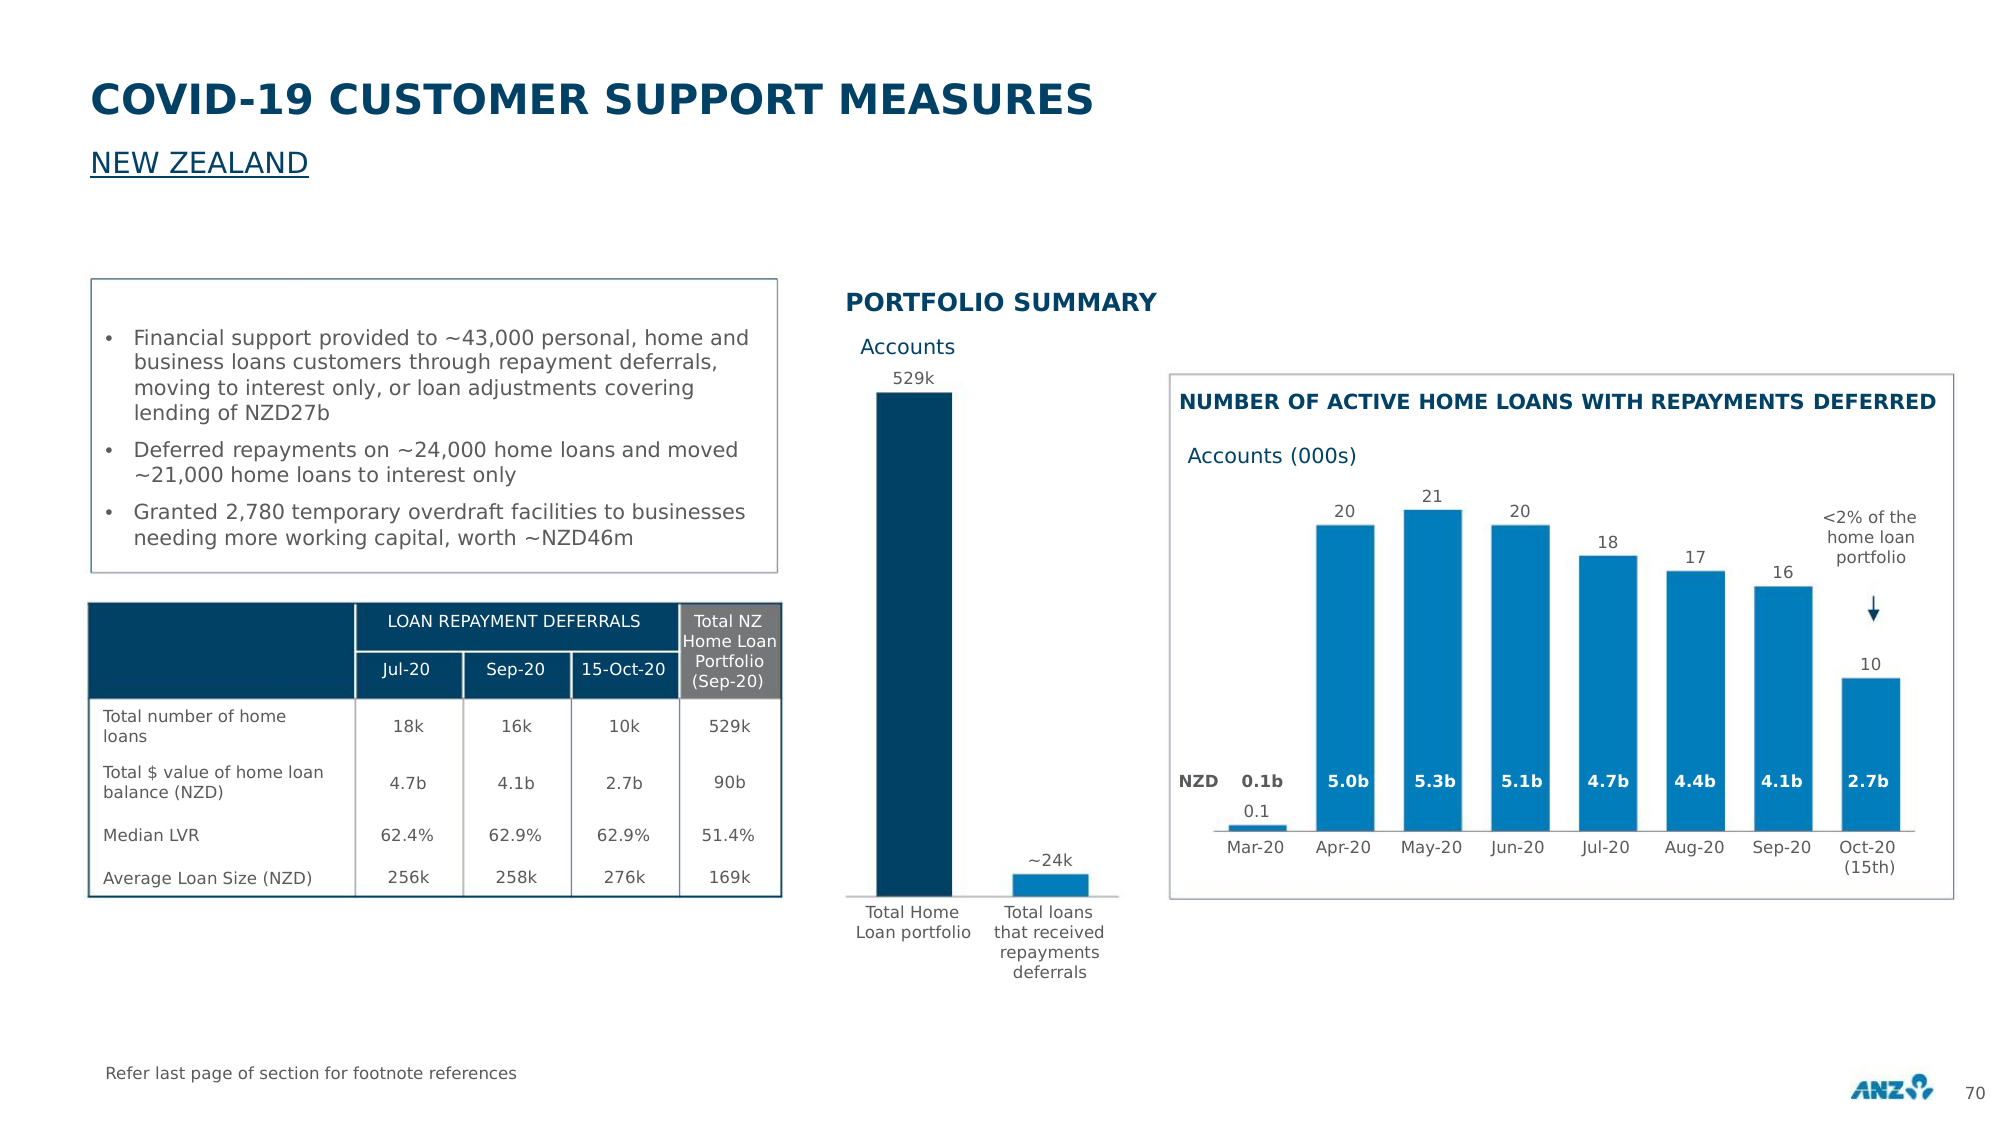

COVID-19 CUSTOMER SUPPORT MEASURES
NEW ZEALAND
PORTFOLIO SUMMARY
• Financial support provided to ~43,000 personal, home and
Accounts
business loans customers through repayment deferrals,
moving to interest only, or loan adjustments covering
lending of NZD27b
529k
NUMBER OF ACTIVE HOME LOANS WITH REPAYMENTS DEFERRED
• Deferred repayments on ~24,000 home loans and moved
Accounts (000s)
~21,000 home loans to interest only
21
• Granted 2,780 temporary overdraft facilities to businesses
20
20
<2% of the
home loan
portfolio
needing more working capital, worth ~NZD46m
18
17
16
LOAN REPAYMENT DEFERRALS
Total NZ
Home Loan
Portfolio
10
Jul-20
18k
Sep-20
16k
15-Oct-20
10k
(Sep-20)
Total number of home
loans
529k
90b
Total $ value of home loan
balance (NZD)
NZD 0.1b
5.0b
5.3b
5.1b
4.7b
4.4b
4.1b
2.7b
4.7b
4.1b
2.7b
0.1
Median LVR
62.4%
256k
62.9%
258k
62.9%
276k
51.4%
169k
Mar-20
Apr-20
May-20
Jun-20
Jul-20
Aug-20
Sep-20
Oct-20
(15th)
~24k
Average Loan Size (NZD)
Total Home
Total loans
Loan portfolio that received
repayments
deferrals
Refer last page of section for footnote references
70